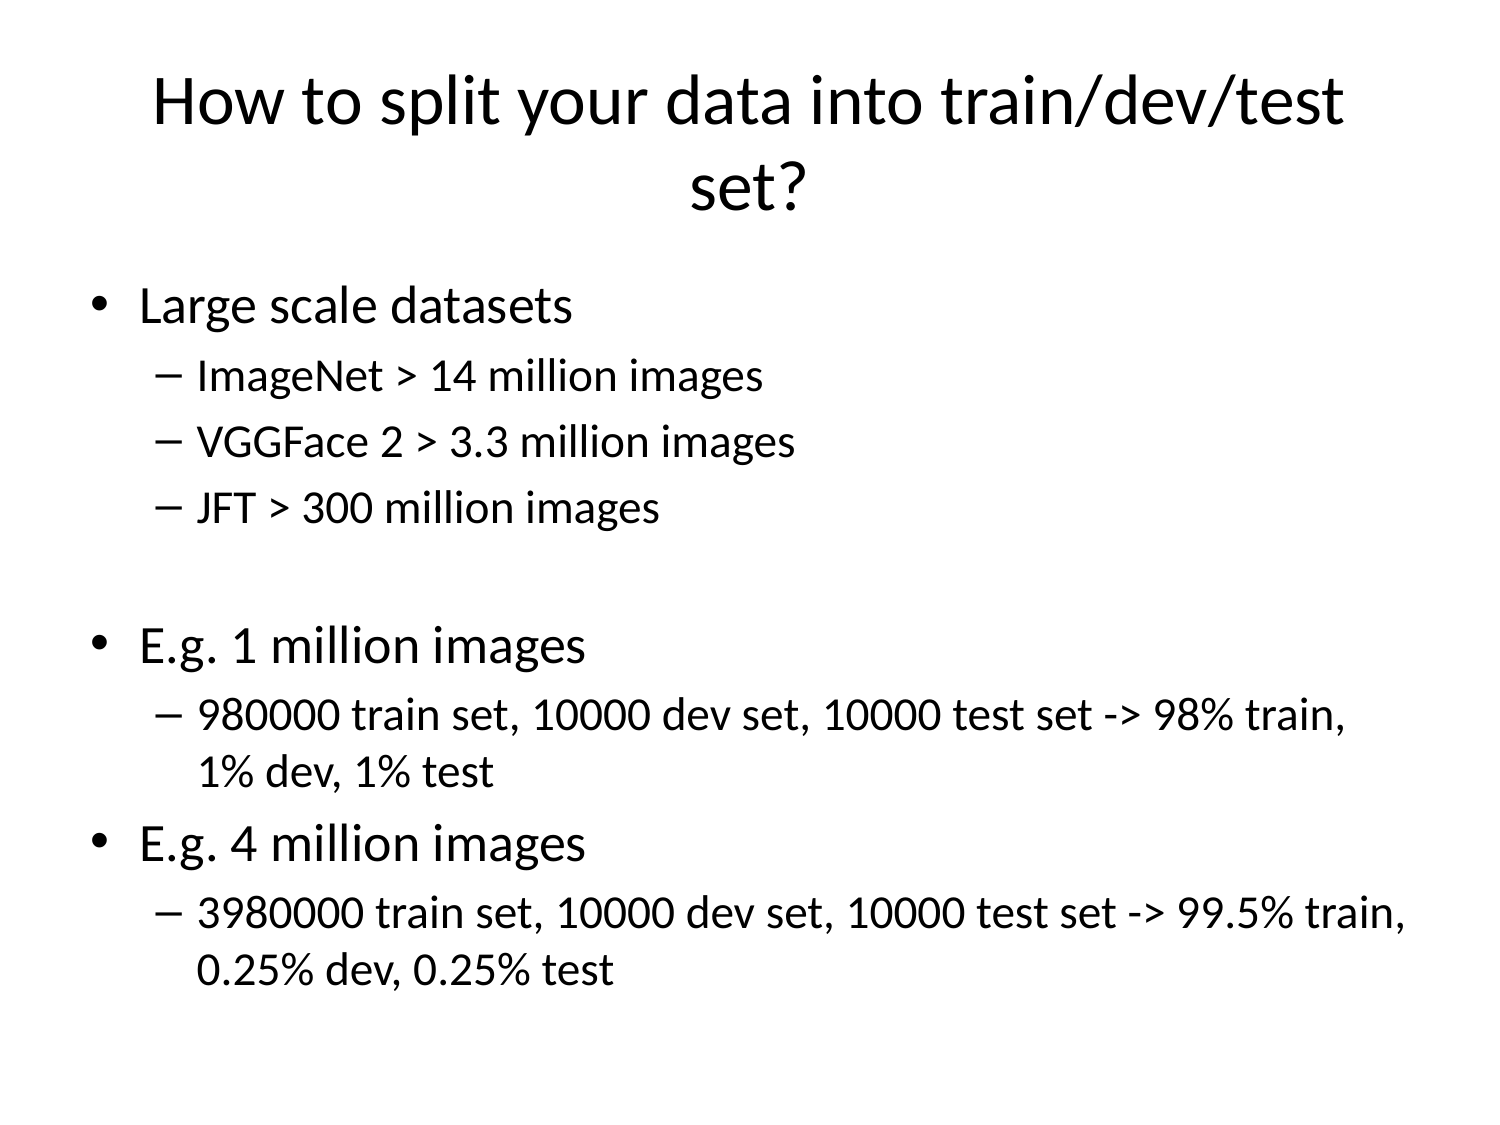

# How to split your data into train/dev/test set?
Large scale datasets
ImageNet > 14 million images
VGGFace 2 > 3.3 million images
JFT > 300 million images

E.g. 1 million images
980000 train set, 10000 dev set, 10000 test set -> 98% train, 1% dev, 1% test
E.g. 4 million images
3980000 train set, 10000 dev set, 10000 test set -> 99.5% train, 0.25% dev, 0.25% test